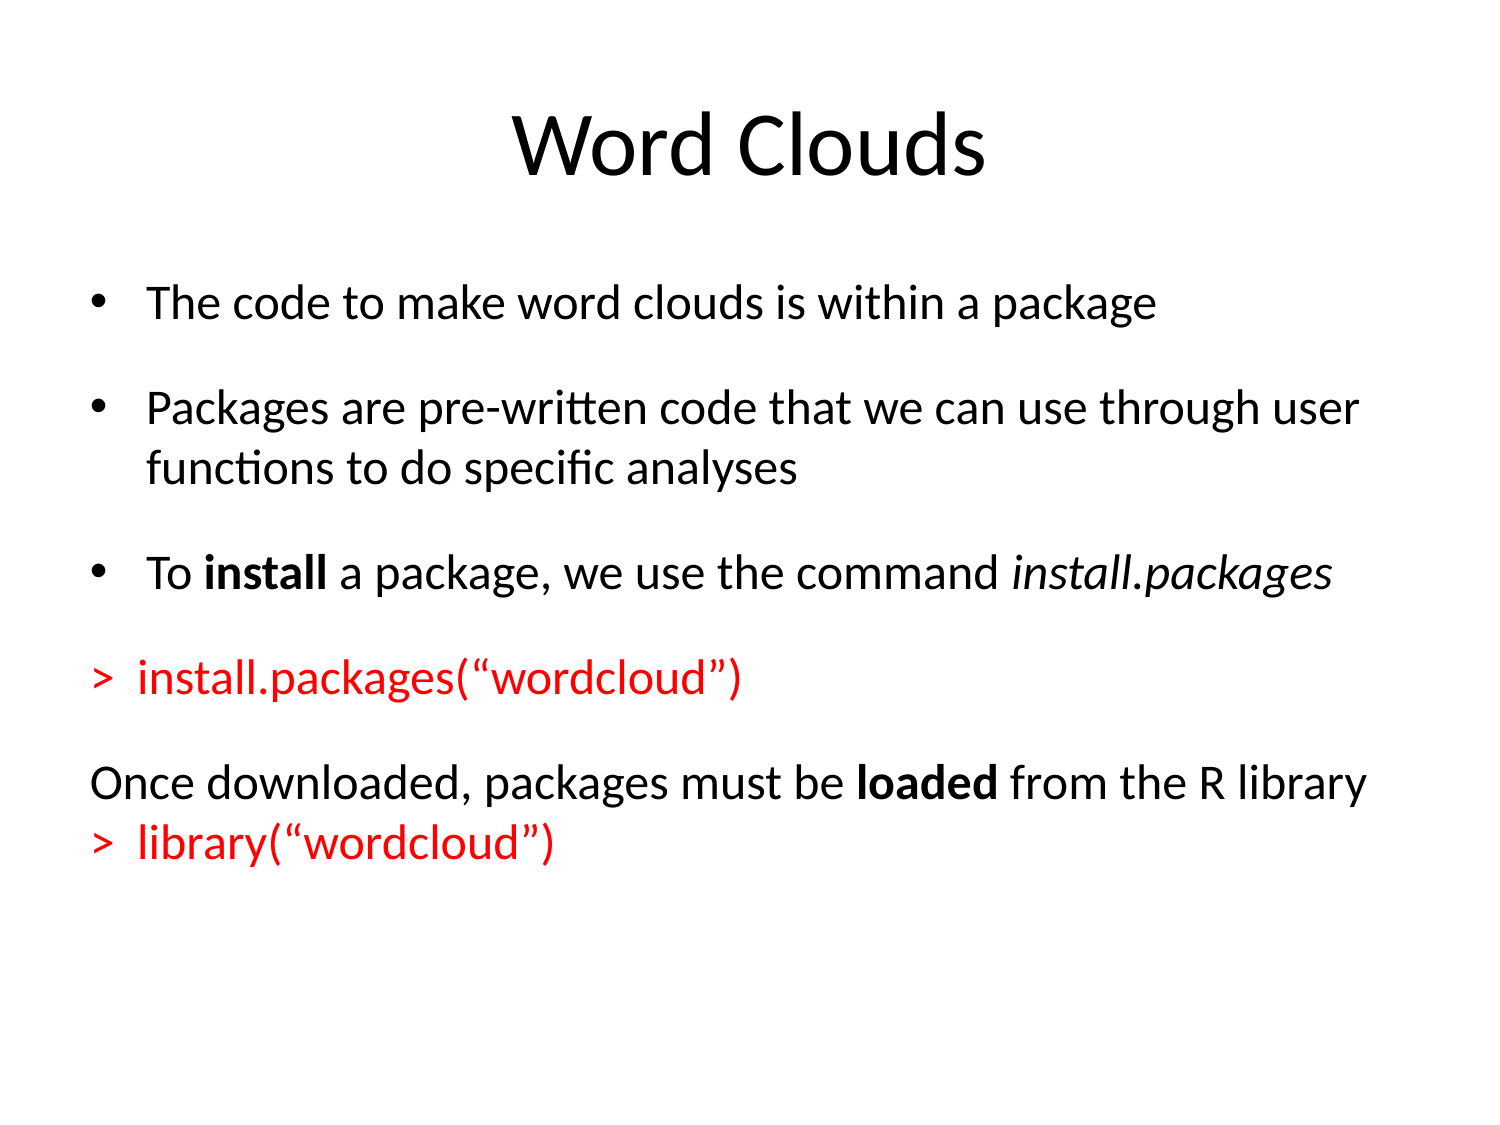

Word Clouds
The code to make word clouds is within a package

Packages are pre-written code that we can use through user functions to do specific analyses

To install a package, we use the command install.packages

>  install.packages(“wordcloud”)

Once downloaded, packages must be loaded from the R library
>  library(“wordcloud”)